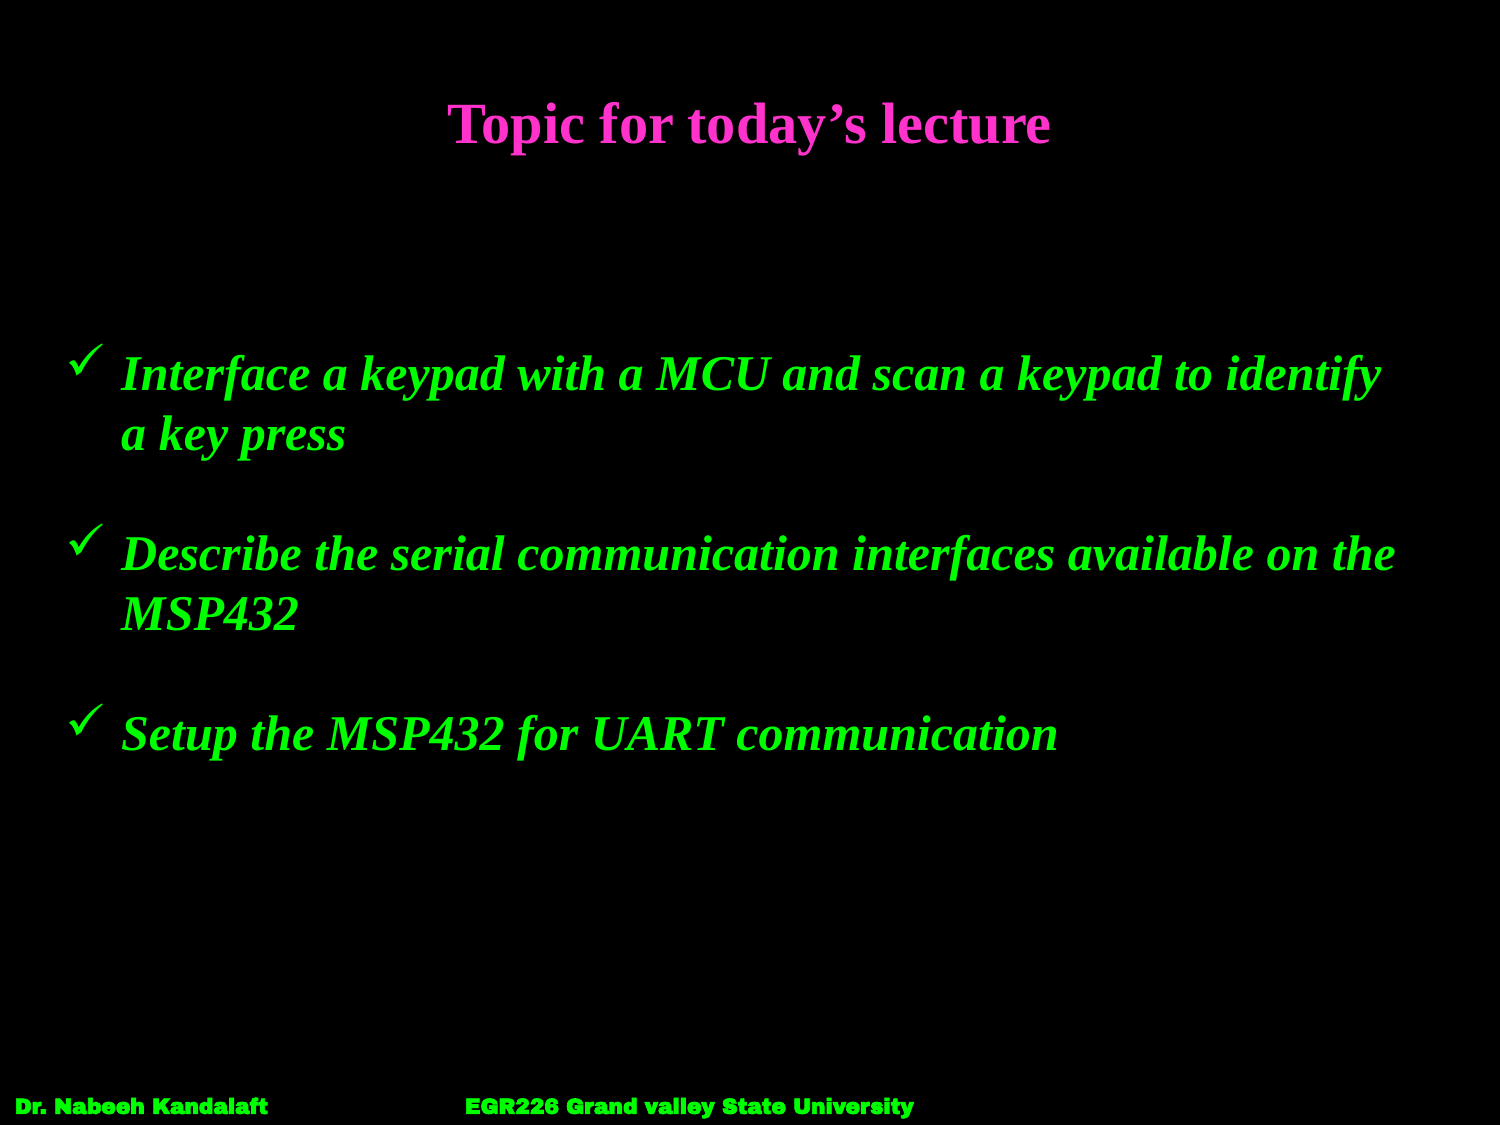

# Topic for today’s lecture

Interface a keypad with a MCU and scan a keypad to identify a key press

Describe the serial communication interfaces available on the MSP432

Setup the MSP432 for UART communication

Dr. Nabeeh Kandalaft		EGR226 Grand valley State University